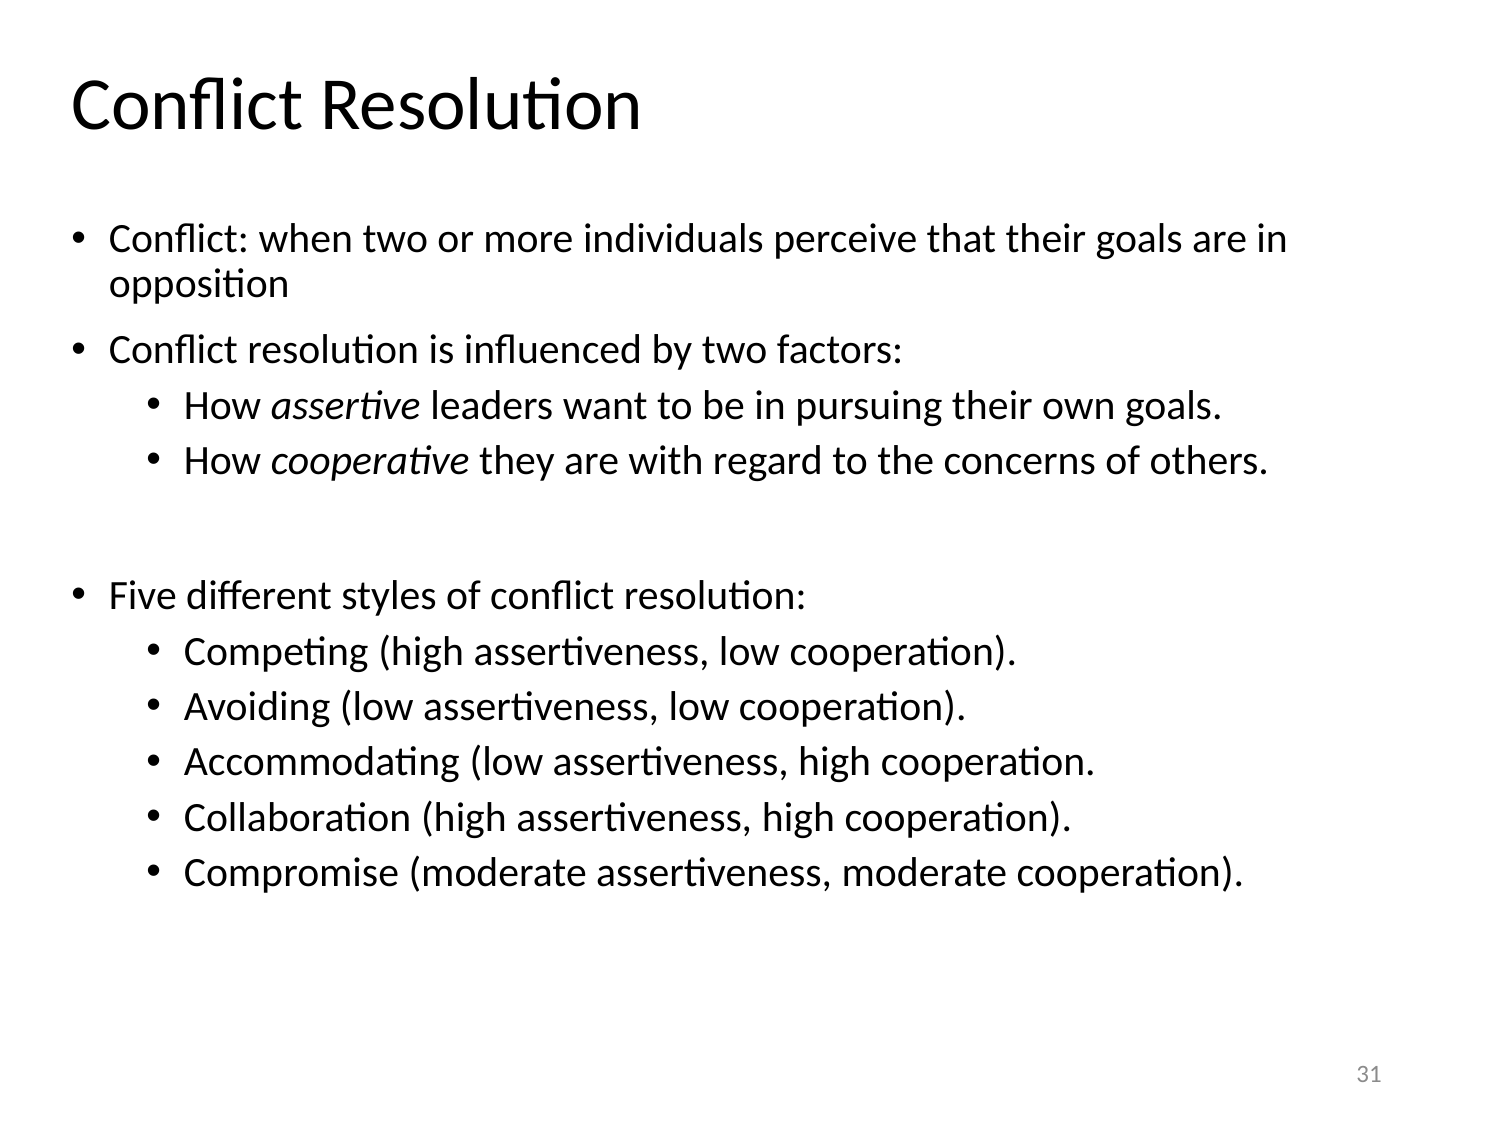

# Conflict Resolution
Conflict: when two or more individuals perceive that their goals are in opposition
Conflict resolution is influenced by two factors:
How assertive leaders want to be in pursuing their own goals.
How cooperative they are with regard to the concerns of others.
Five different styles of conflict resolution:
Competing (high assertiveness, low cooperation).
Avoiding (low assertiveness, low cooperation).
Accommodating (low assertiveness, high cooperation.
Collaboration (high assertiveness, high cooperation).
Compromise (moderate assertiveness, moderate cooperation).
31